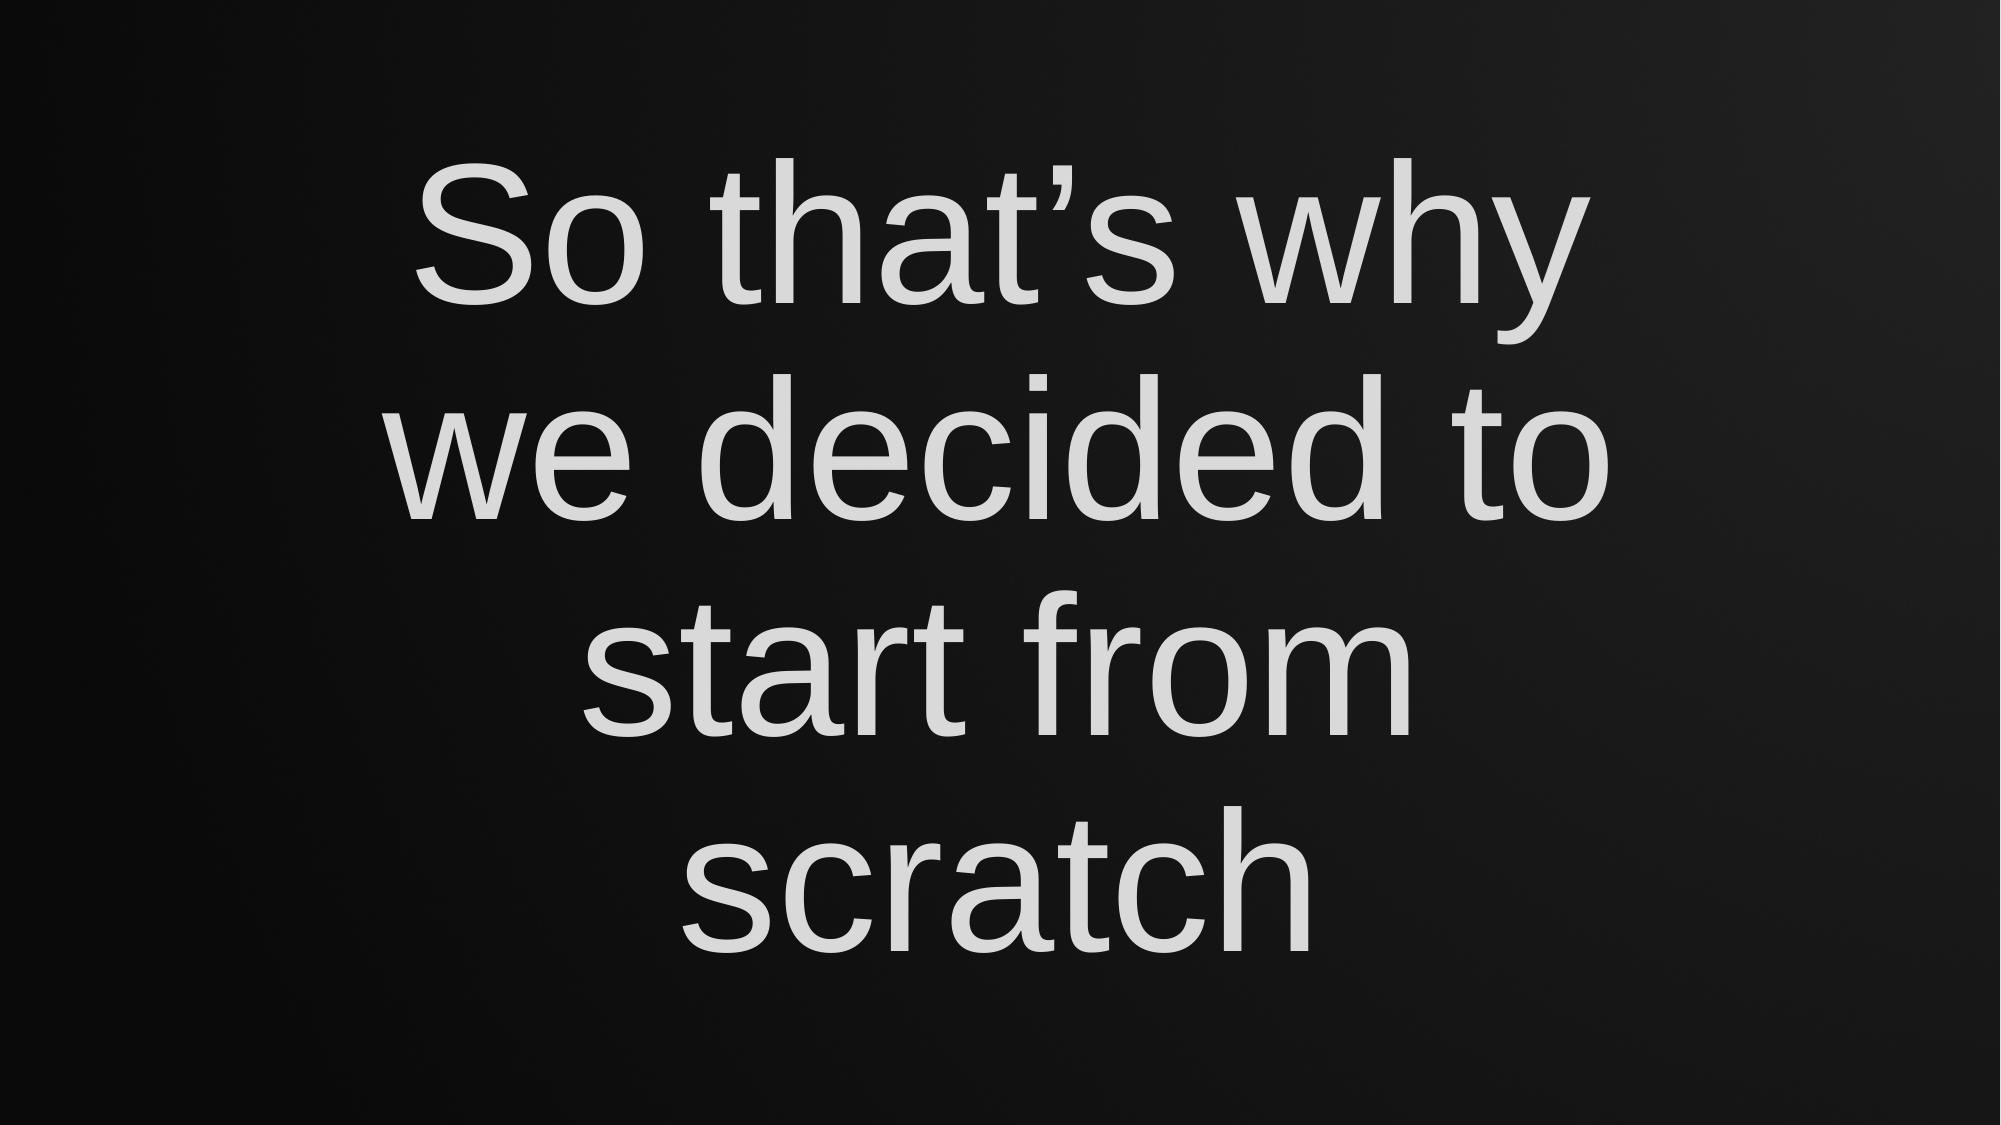

So that’s why we decided to start from scratch